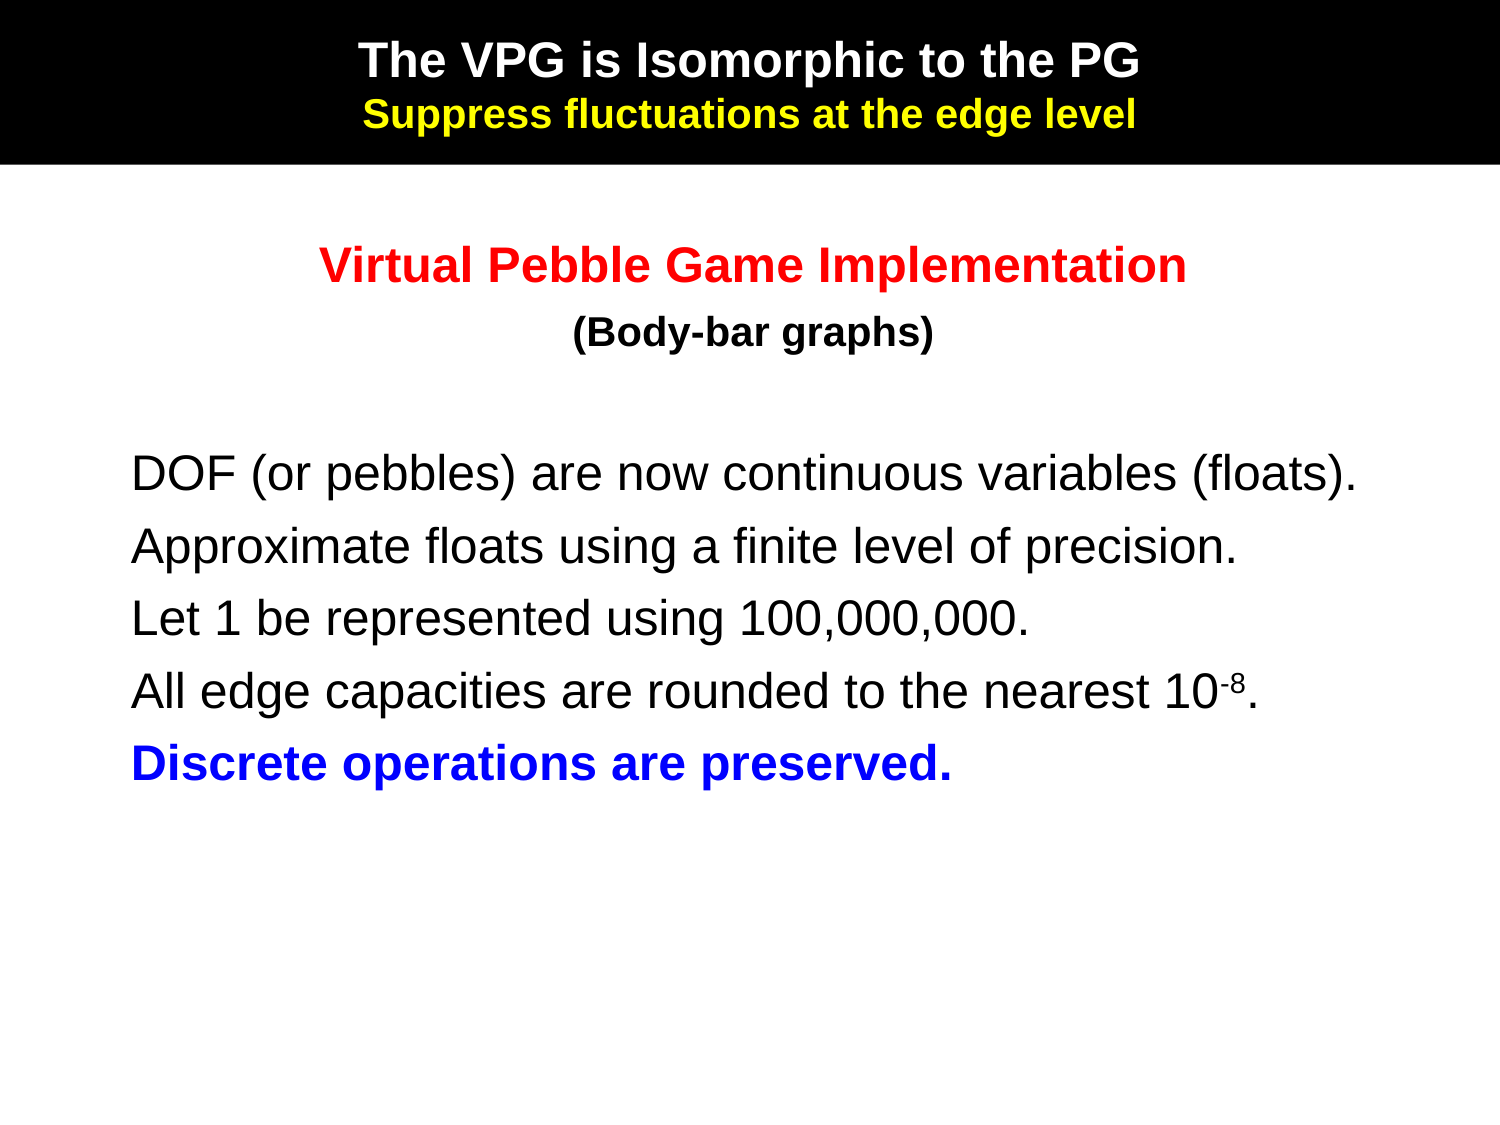

The VPG is Isomorphic to the PG
Suppress fluctuations at the edge level
Virtual Pebble Game Implementation
(Body-bar graphs)
DOF (or pebbles) are now continuous variables (floats).
Approximate floats using a finite level of precision.
Let 1 be represented using 100,000,000.
All edge capacities are rounded to the nearest 10-8.
Discrete operations are preserved.